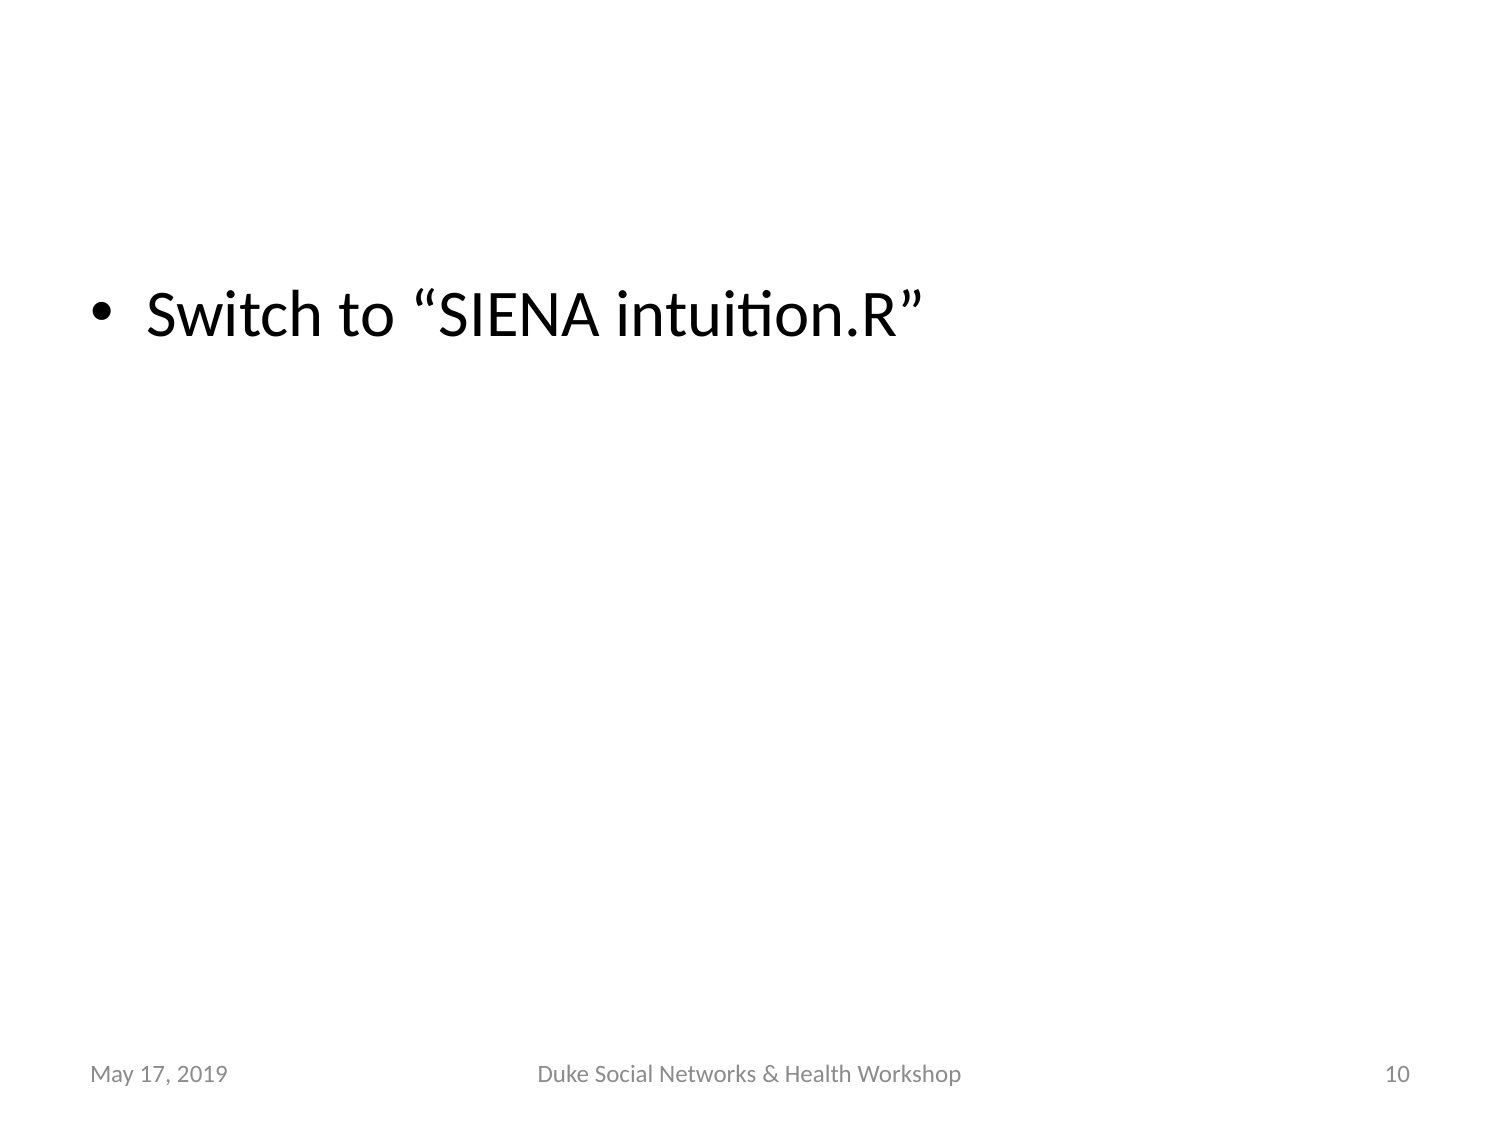

Switch to “SIENA intuition.R”
May 17, 2019
Duke Social Networks & Health Workshop
10